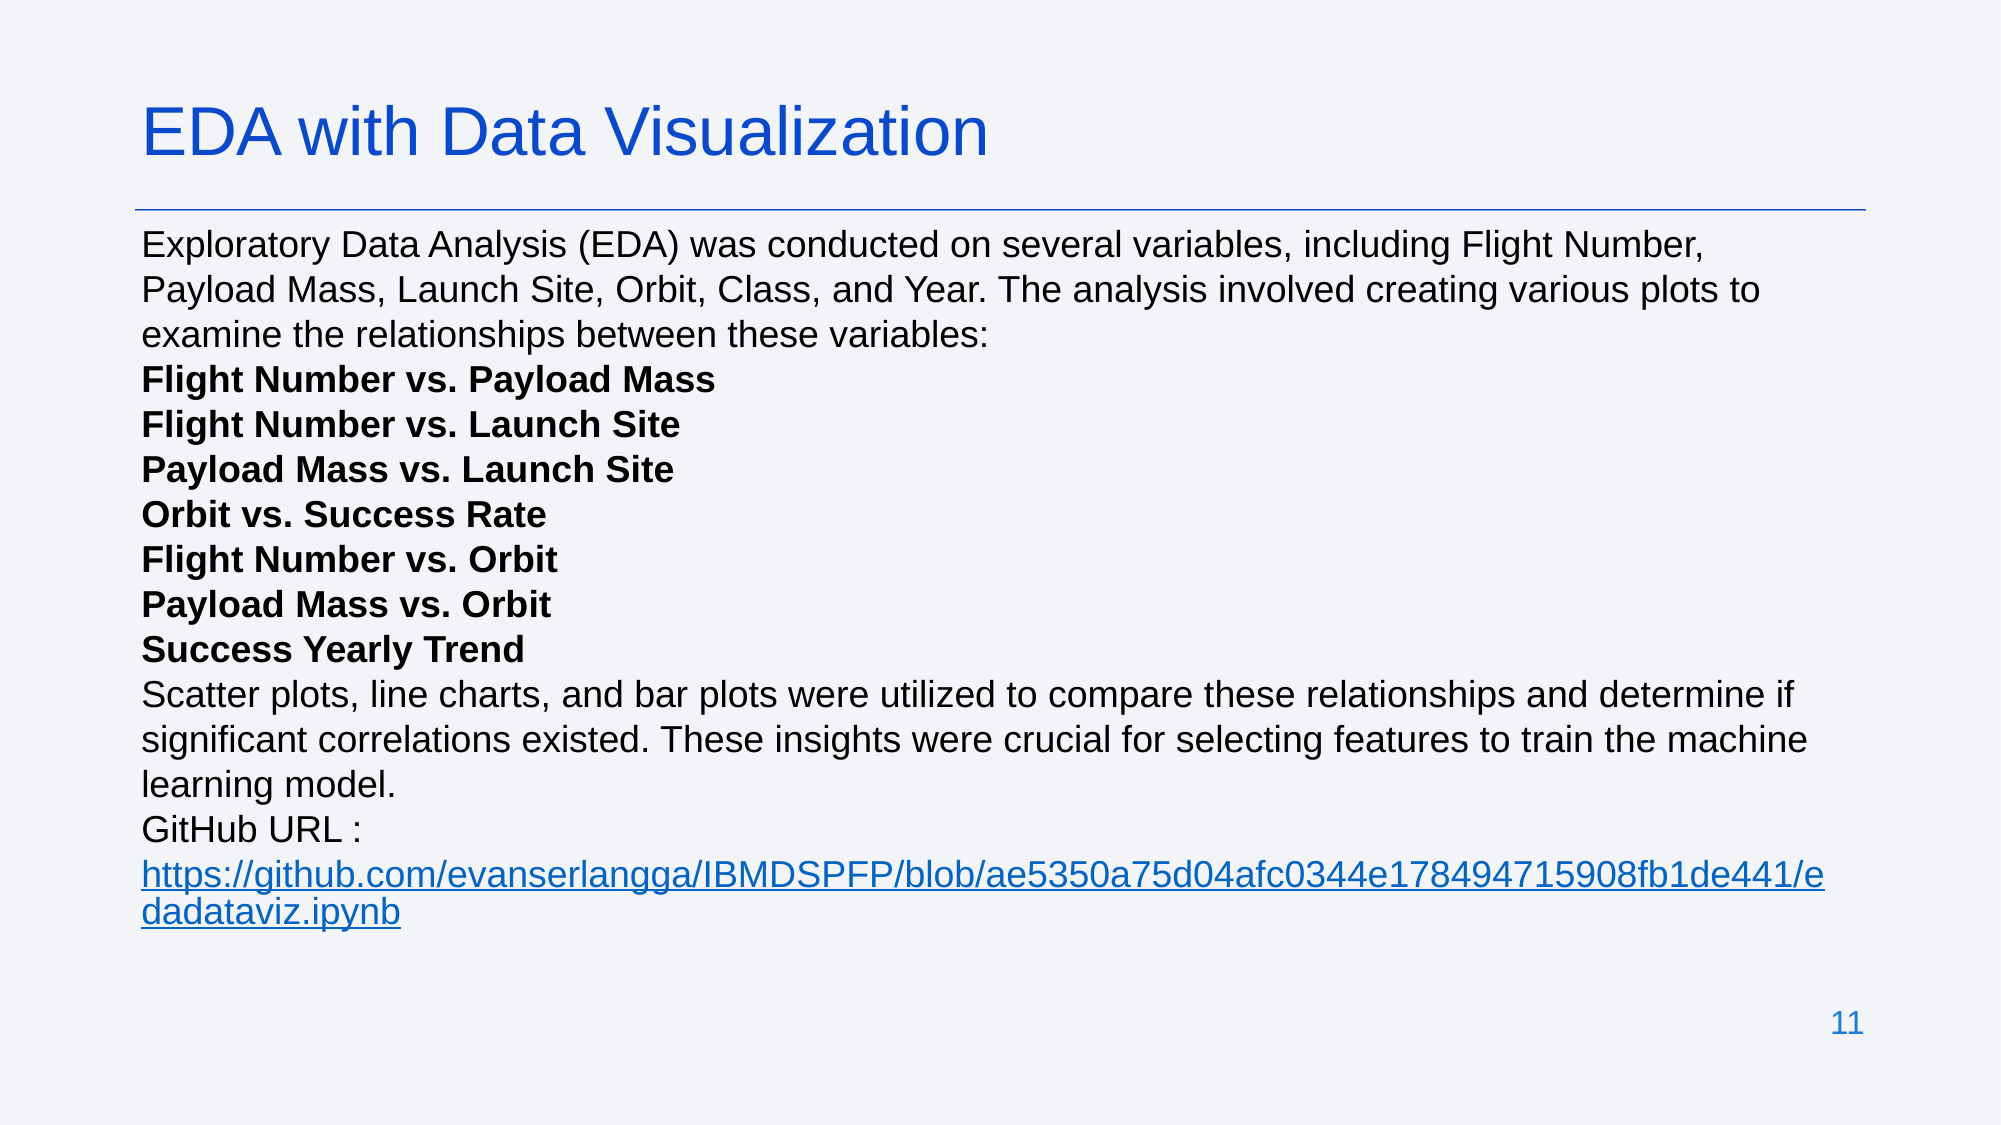

EDA with Data Visualization
Exploratory Data Analysis (EDA) was conducted on several variables, including Flight Number, Payload Mass, Launch Site, Orbit, Class, and Year. The analysis involved creating various plots to examine the relationships between these variables:
Flight Number vs. Payload Mass
Flight Number vs. Launch Site
Payload Mass vs. Launch Site
Orbit vs. Success Rate
Flight Number vs. Orbit
Payload Mass vs. Orbit
Success Yearly Trend
Scatter plots, line charts, and bar plots were utilized to compare these relationships and determine if significant correlations existed. These insights were crucial for selecting features to train the machine learning model.
GitHub URL :
https://github.com/evanserlangga/IBMDSPFP/blob/ae5350a75d04afc0344e178494715908fb1de441/edadataviz.ipynb
11